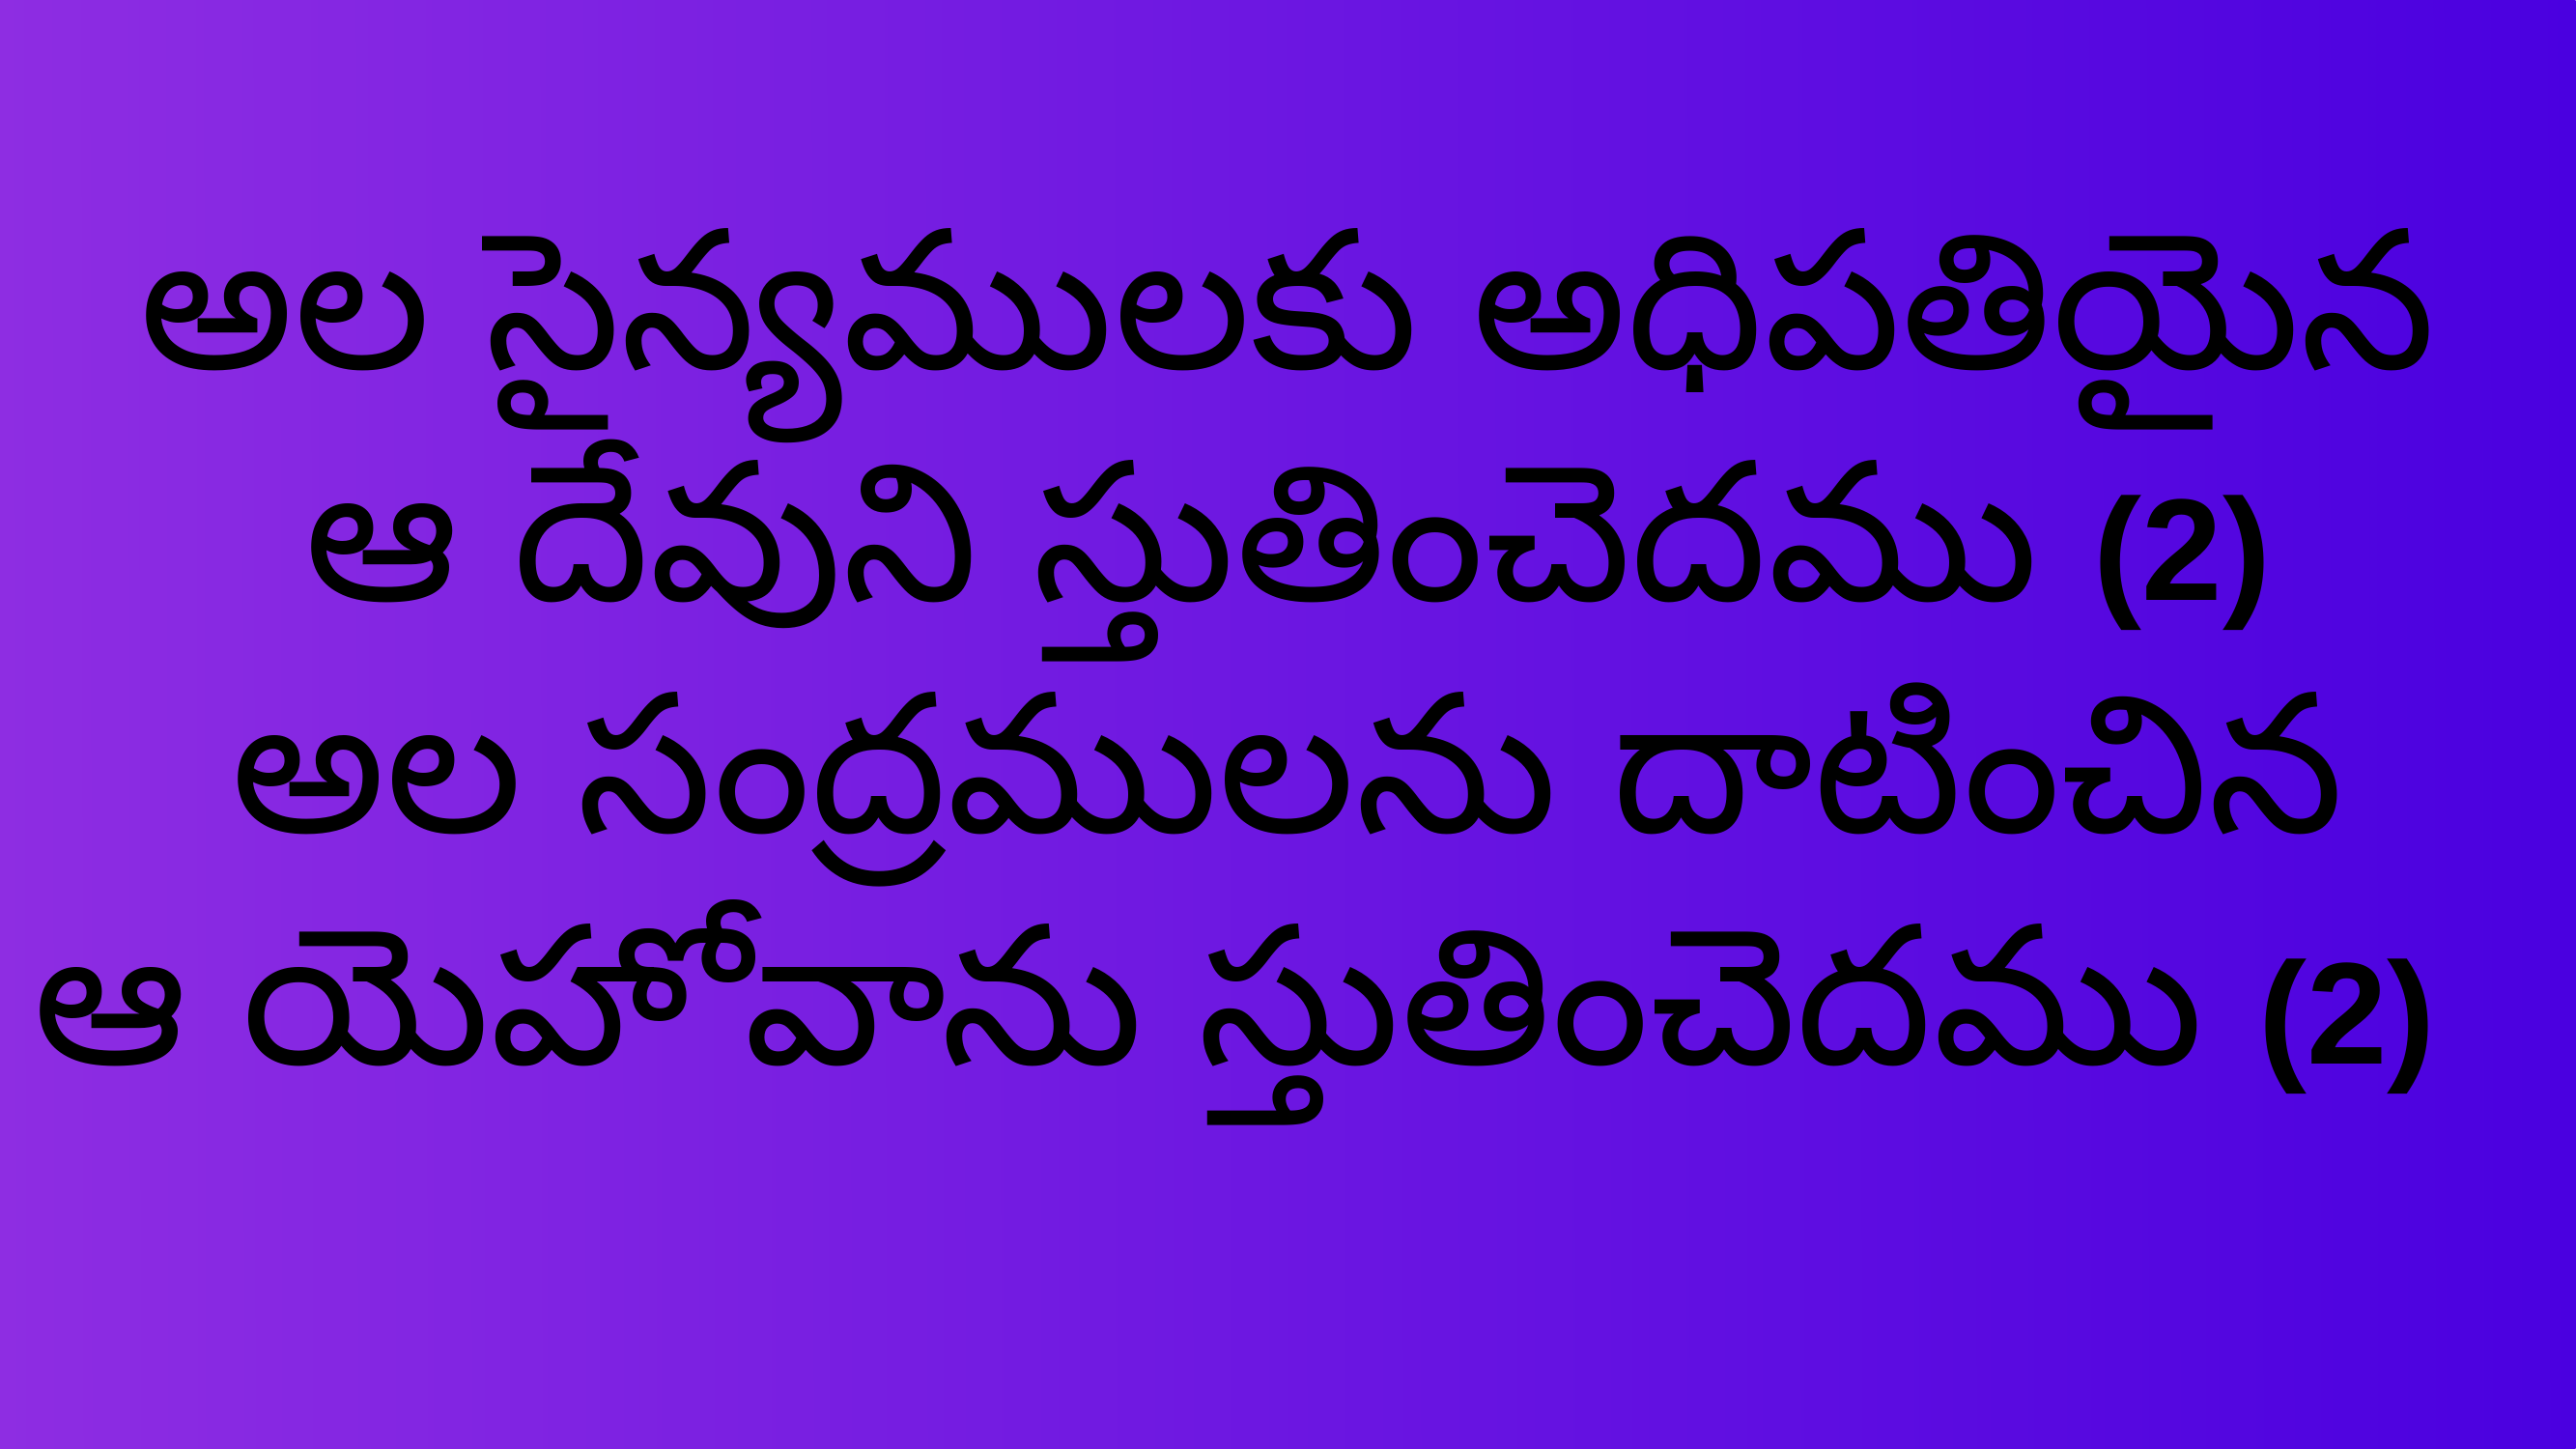

అల సైన్యములకు అధిపతియైన
ఆ దేవుని స్తుతించెదము (2)
అల సంద్రములను దాటించిన
ఆ యెహోవాను స్తుతించెదము (2)